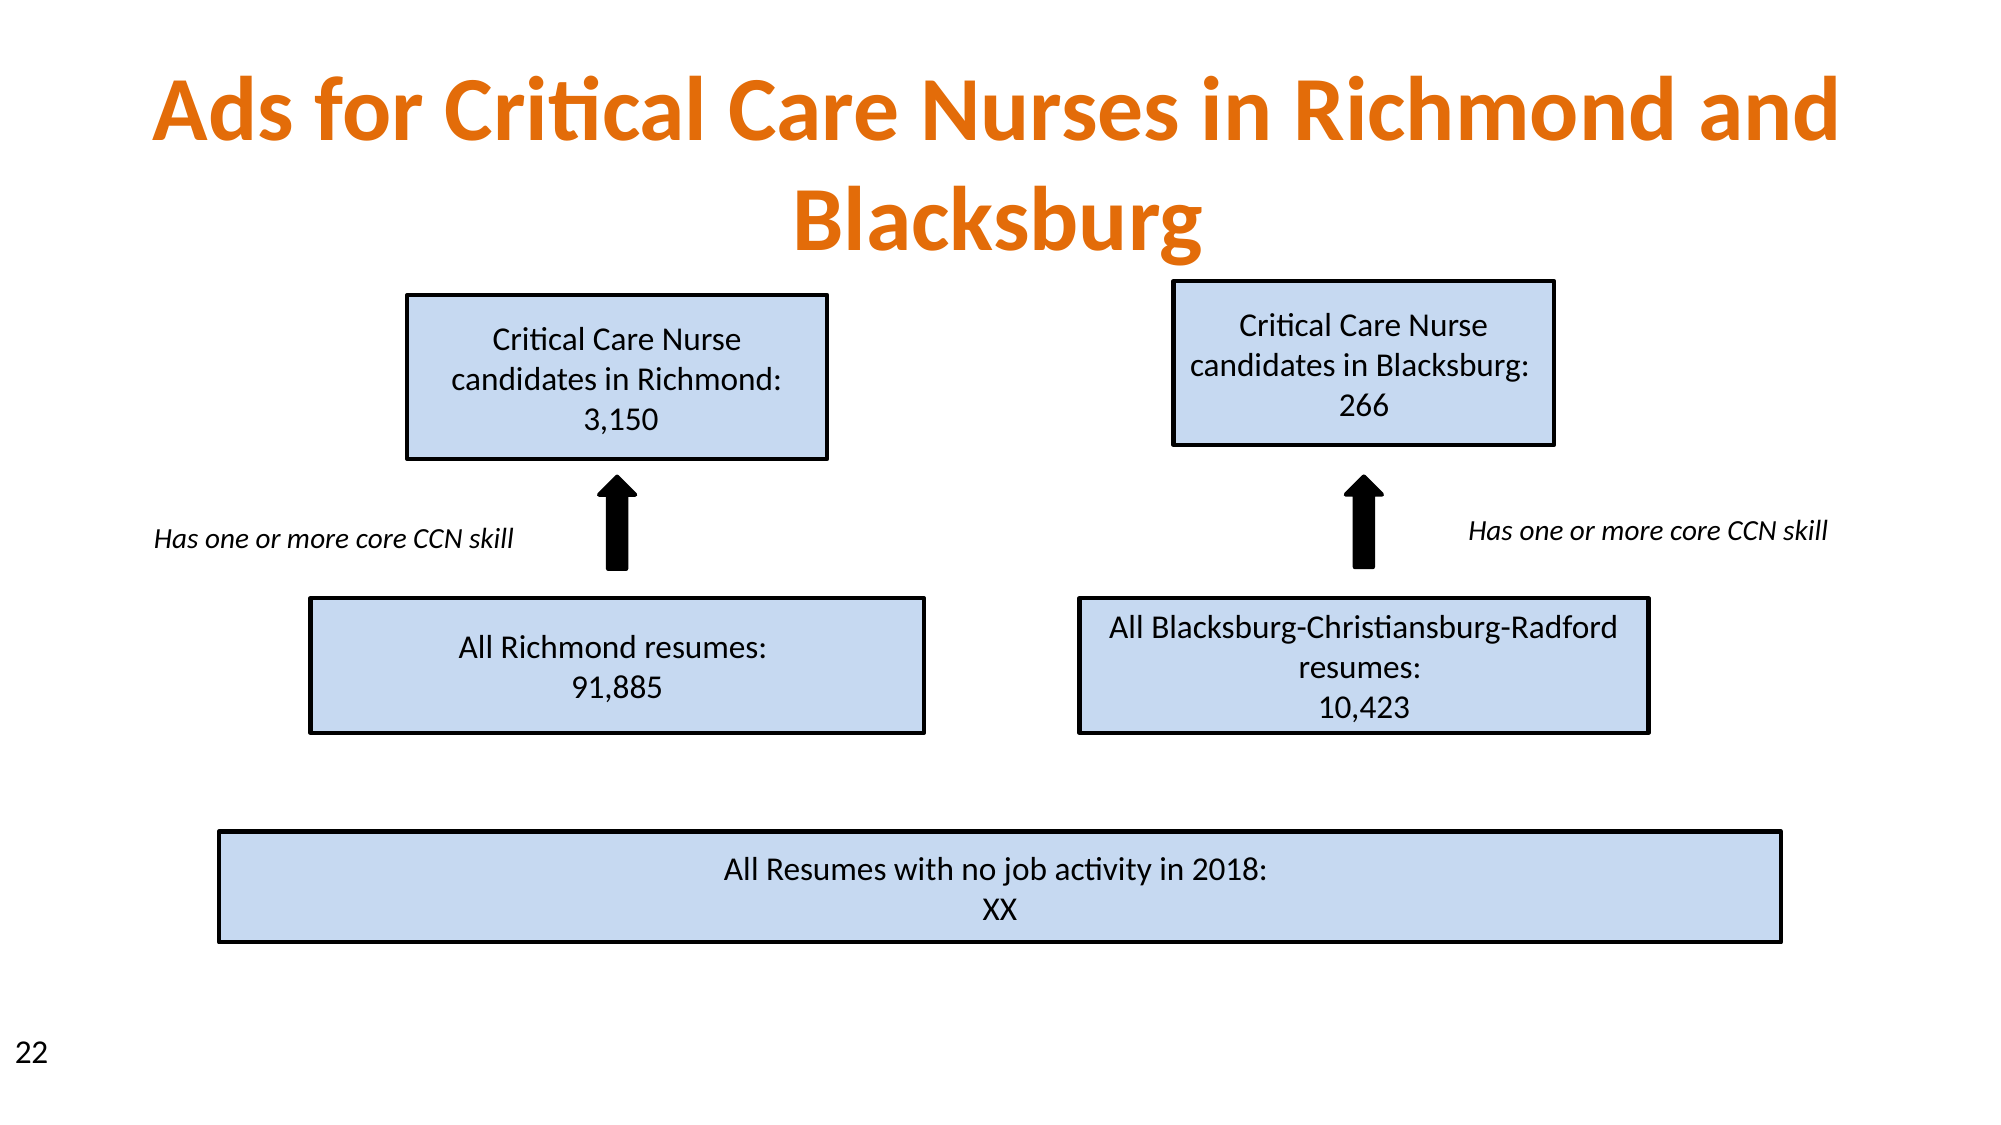

# Ads for Critical Care Nurses in Richmond and Blacksburg
Critical Care Nurse candidates in Blacksburg:
266
Critical Care Nurse candidates in Richmond:
 3,150

Has one or more core CCN skill
Has one or more core CCN skill
All Richmond resumes:
91,885
All Blacksburg-Christiansburg-Radford resumes:
10,423
All Resumes with no job activity in 2018:
XX
22